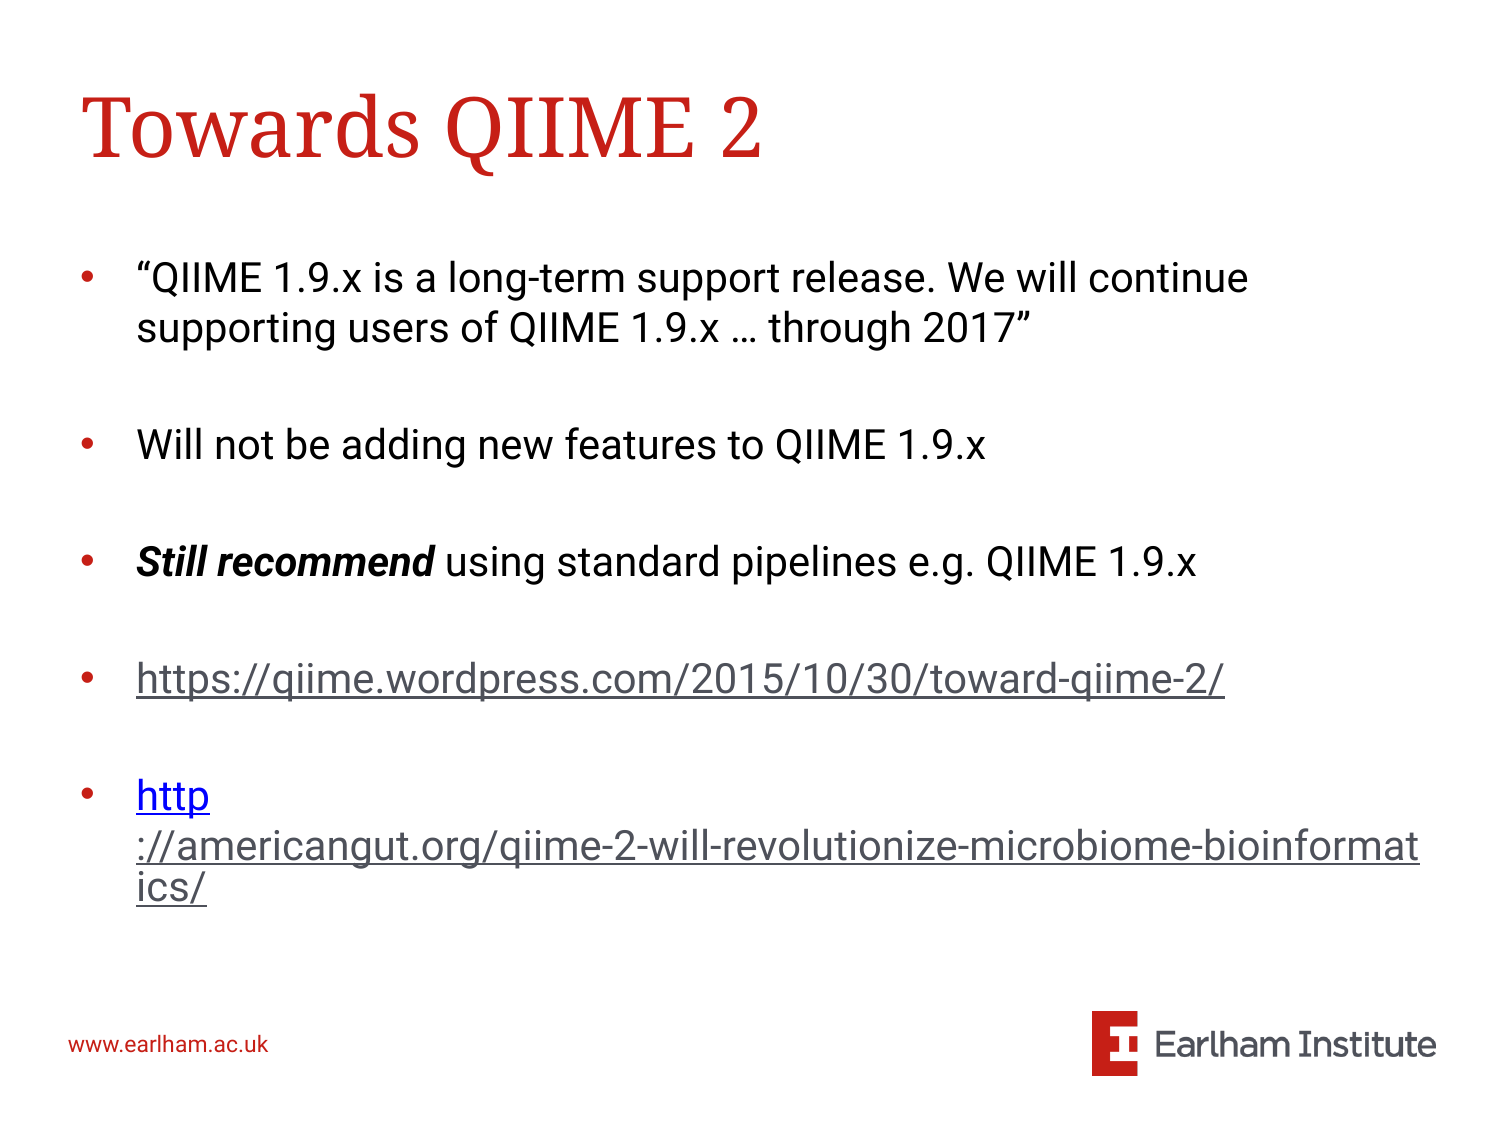

# Towards QIIME 2
“QIIME 1.9.x is a long-term support release. We will continue supporting users of QIIME 1.9.x … through 2017”

Will not be adding new features to QIIME 1.9.x

Still recommend using standard pipelines e.g. QIIME 1.9.x

https://qiime.wordpress.com/2015/10/30/toward-qiime-2/

http://americangut.org/qiime-2-will-revolutionize-microbiome-bioinformatics/